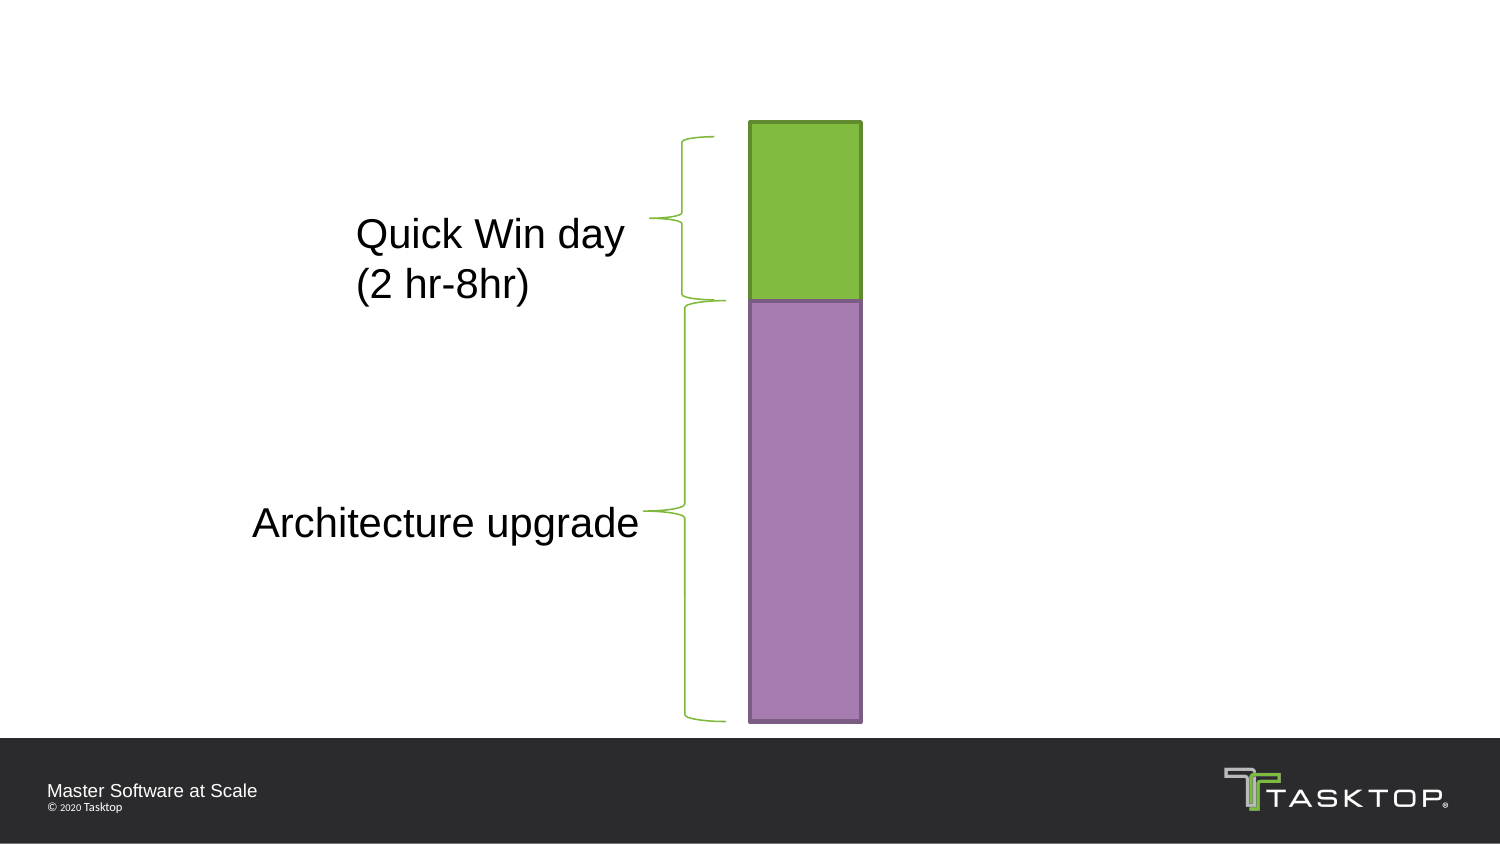

Quick Win day
(2 hr-8hr)

Architecture upgrade